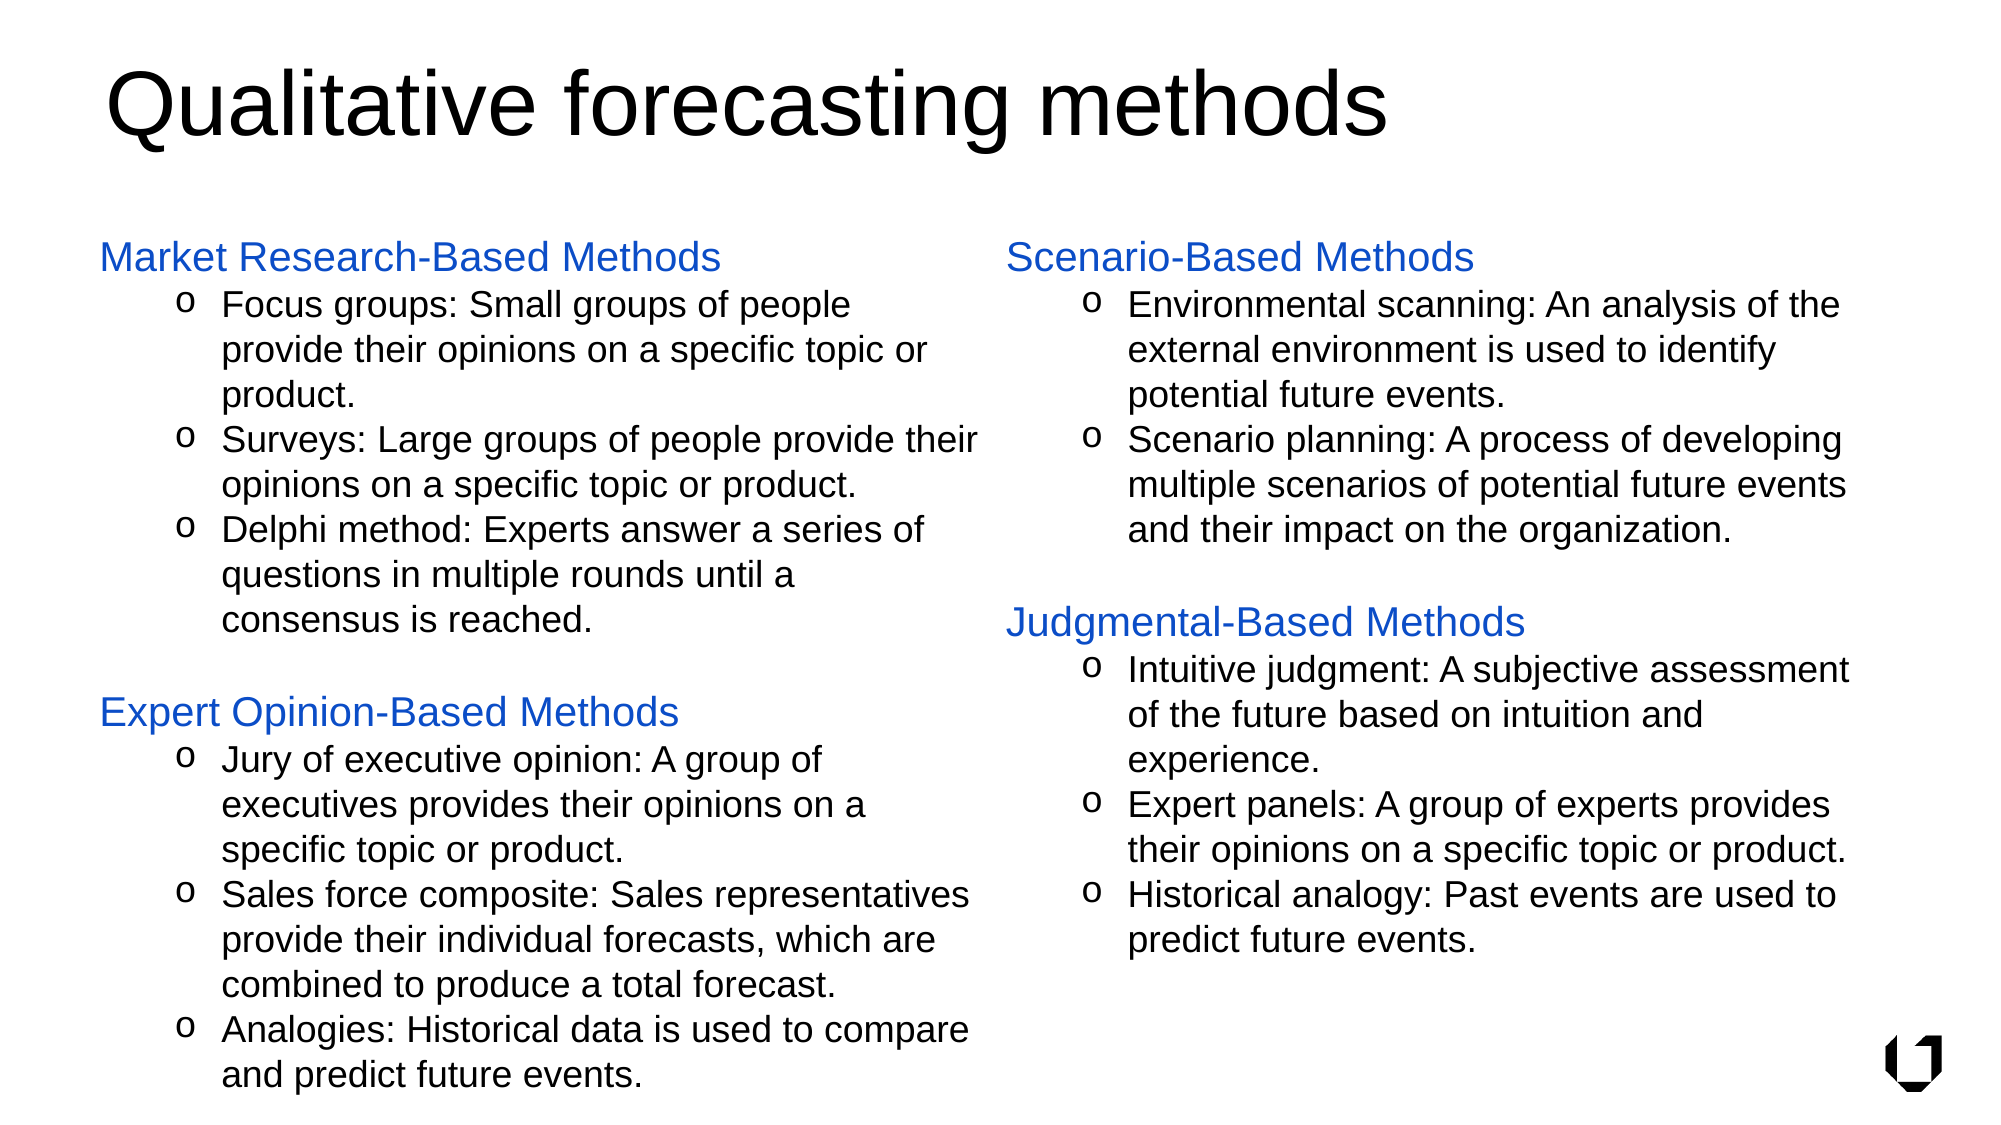

# Qualitative forecasting methods
Market Research-Based Methods
Focus groups: Small groups of people provide their opinions on a specific topic or product.
Surveys: Large groups of people provide their opinions on a specific topic or product.
Delphi method: Experts answer a series of questions in multiple rounds until a consensus is reached.

Expert Opinion-Based Methods
Jury of executive opinion: A group of executives provides their opinions on a specific topic or product.
Sales force composite: Sales representatives provide their individual forecasts, which are combined to produce a total forecast.
Analogies: Historical data is used to compare and predict future events.
Scenario-Based Methods
Environmental scanning: An analysis of the external environment is used to identify potential future events.
Scenario planning: A process of developing multiple scenarios of potential future events and their impact on the organization.

Judgmental-Based Methods
Intuitive judgment: A subjective assessment of the future based on intuition and experience.
Expert panels: A group of experts provides their opinions on a specific topic or product.
Historical analogy: Past events are used to predict future events.